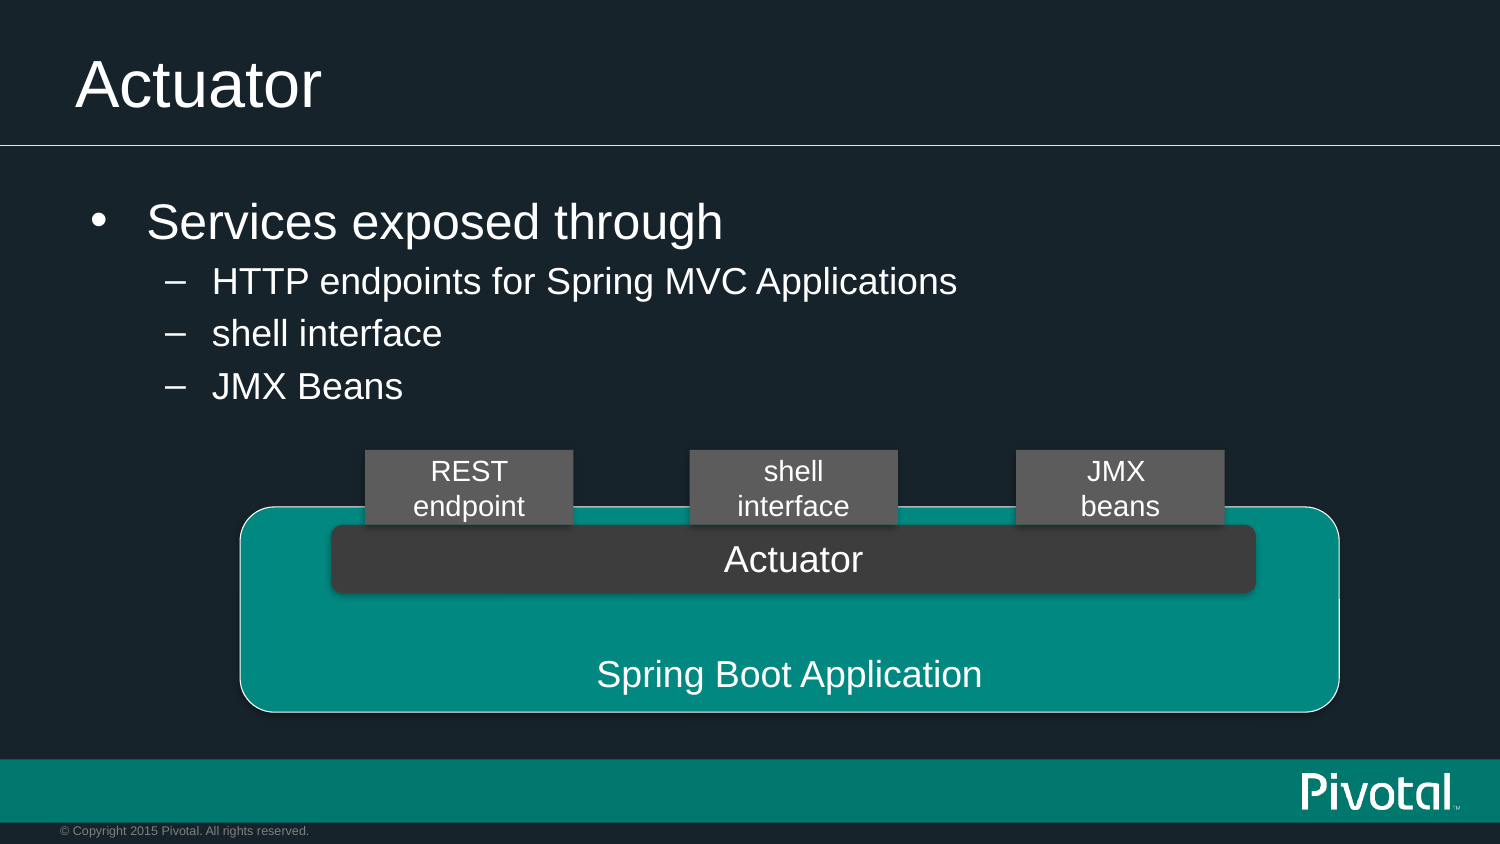

# Actuator
Services exposed through
HTTP endpoints for Spring MVC Applications
shell interface
JMX Beans

REST endpoint
shell interface
JMX
beans
Spring Boot Application
Actuator